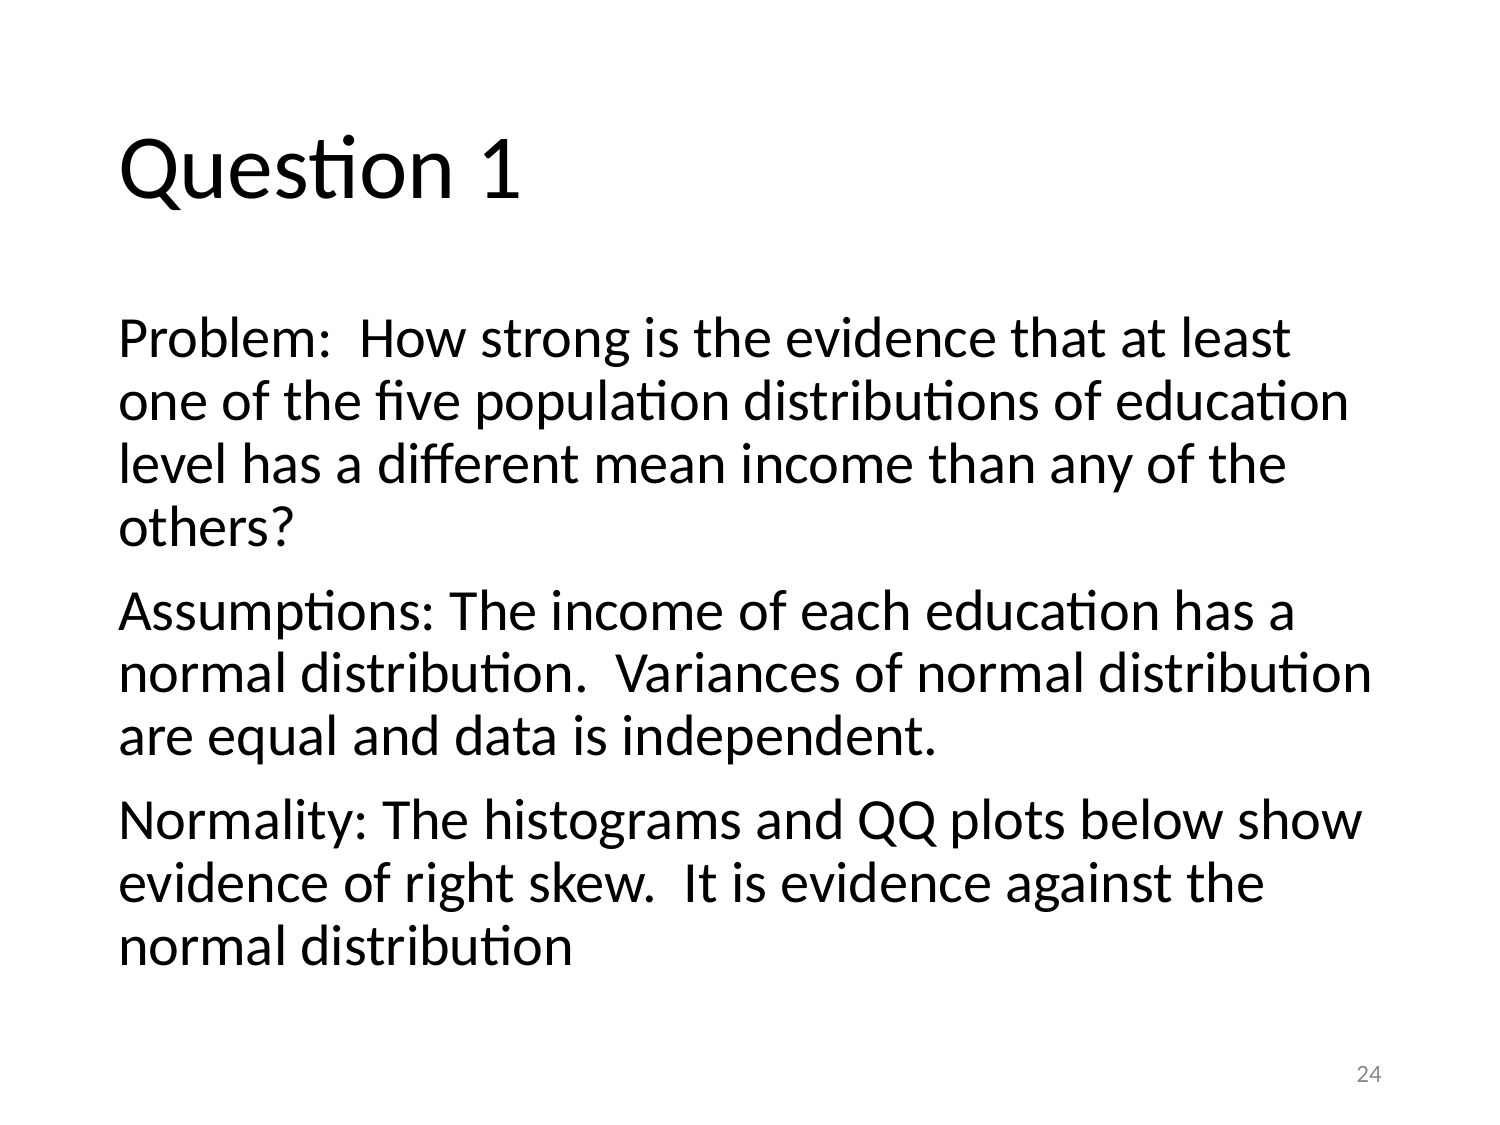

# Question 1
Problem:  How strong is the evidence that at least one of the five population distributions of education level has a different mean income than any of the others?
Assumptions: The income of each education has a normal distribution.  Variances of normal distribution are equal and data is independent.
Normality: The histograms and QQ plots below show evidence of right skew.  It is evidence against the normal distribution
24